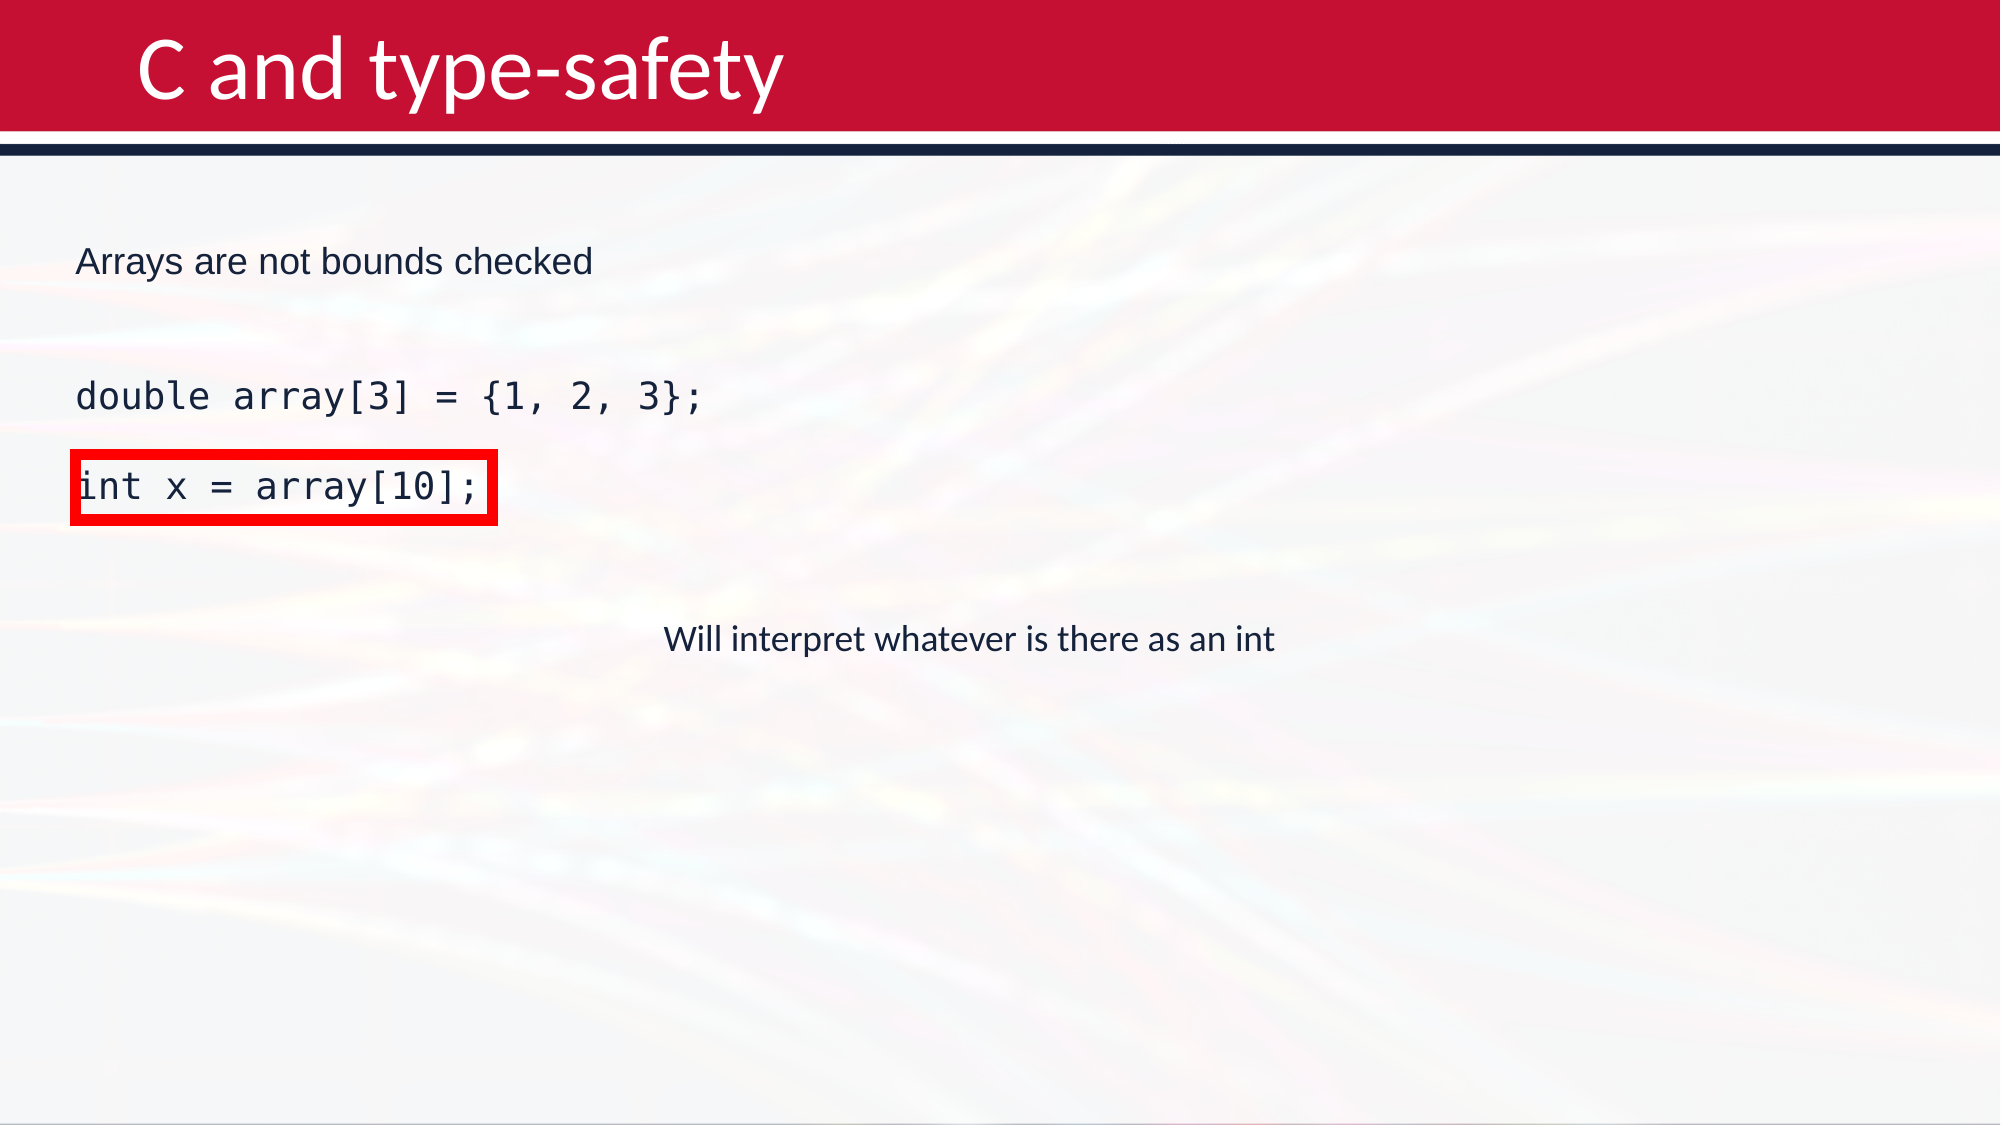

# C and type-safety
Arrays are not bounds checked

double array[3] = {1, 2, 3};

int x = array[10];

Will interpret whatever is there as an int